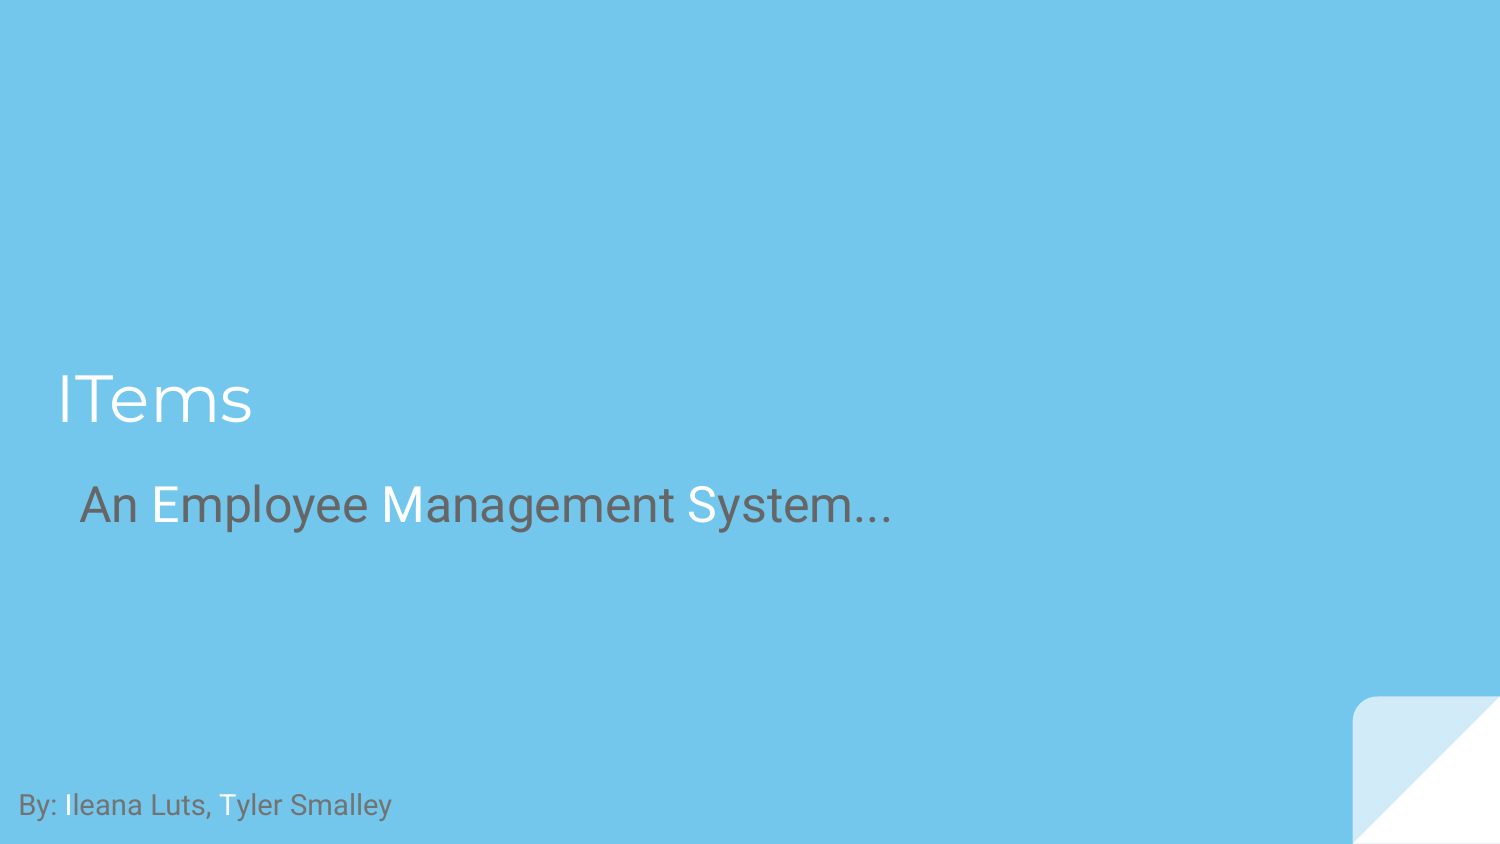

# ITems
An Employee Management System...
By: Ileana Luts, Tyler Smalley